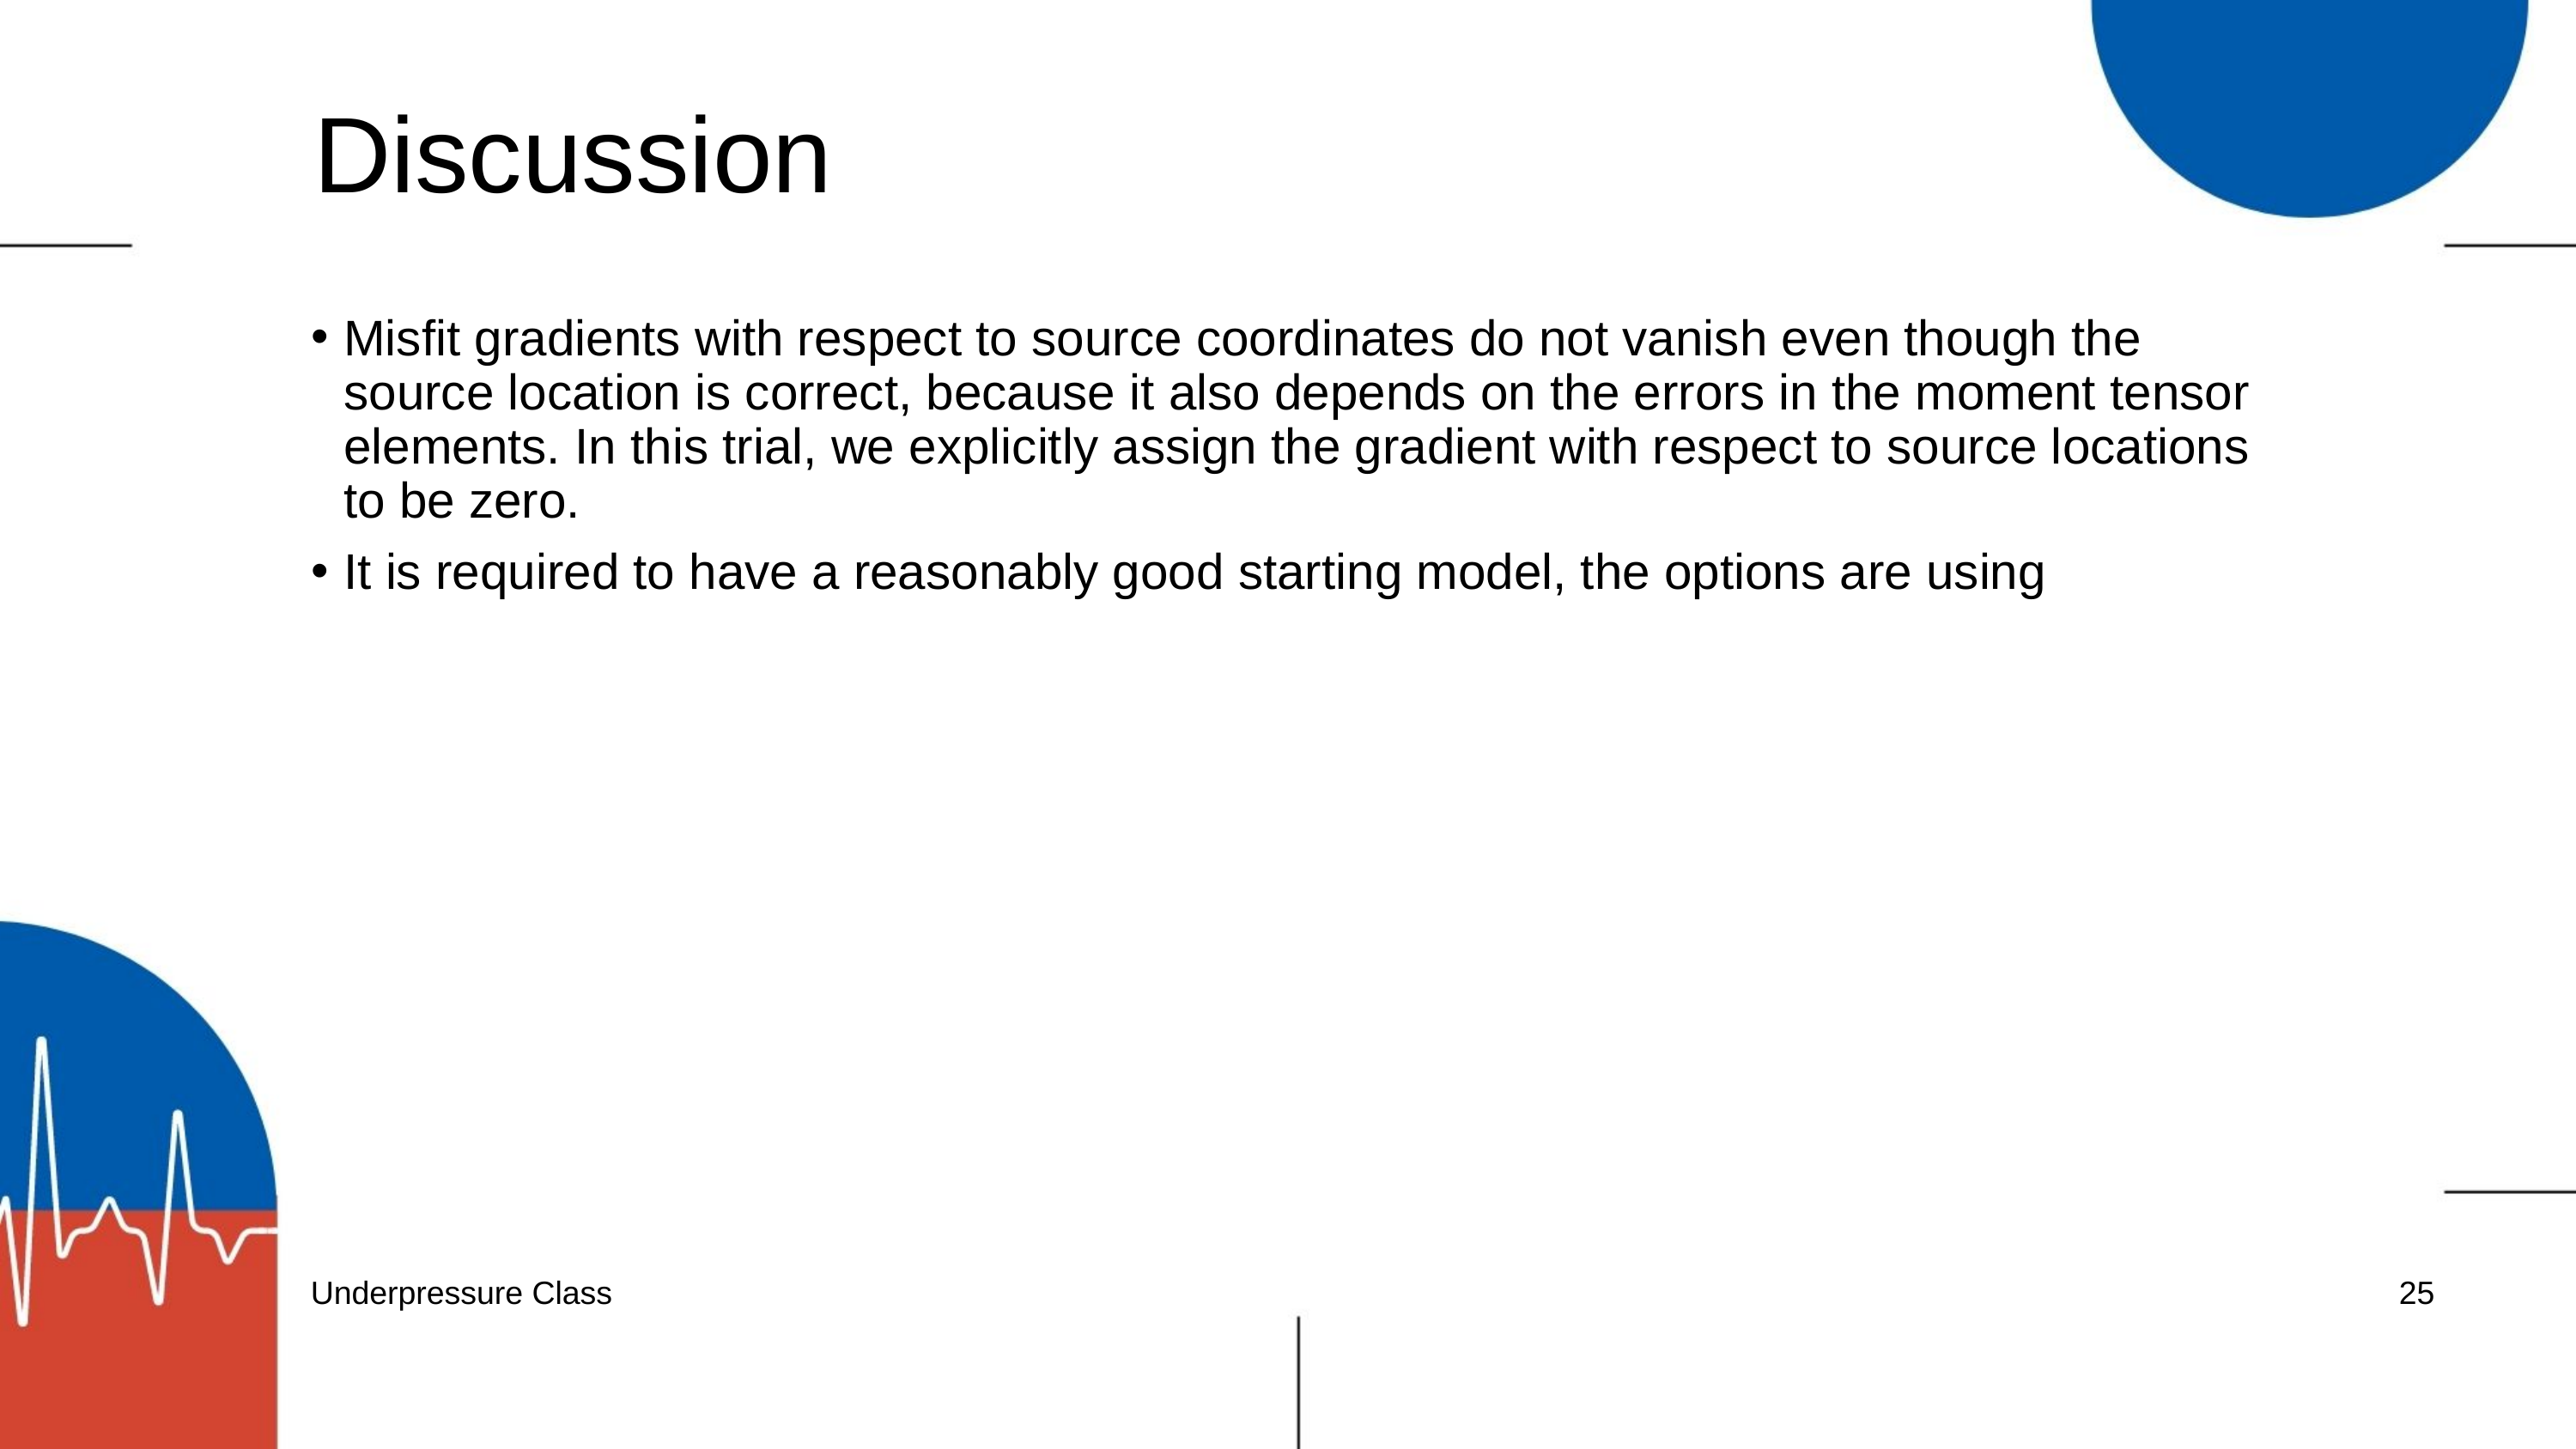

# Discussion
Misfit gradients with respect to source coordinates do not vanish even though the source location is correct, because it also depends on the errors in the moment tensor elements. In this trial, we explicitly assign the gradient with respect to source locations to be zero.
It is required to have a reasonably good starting model, the options are using

Underpressure Class
25